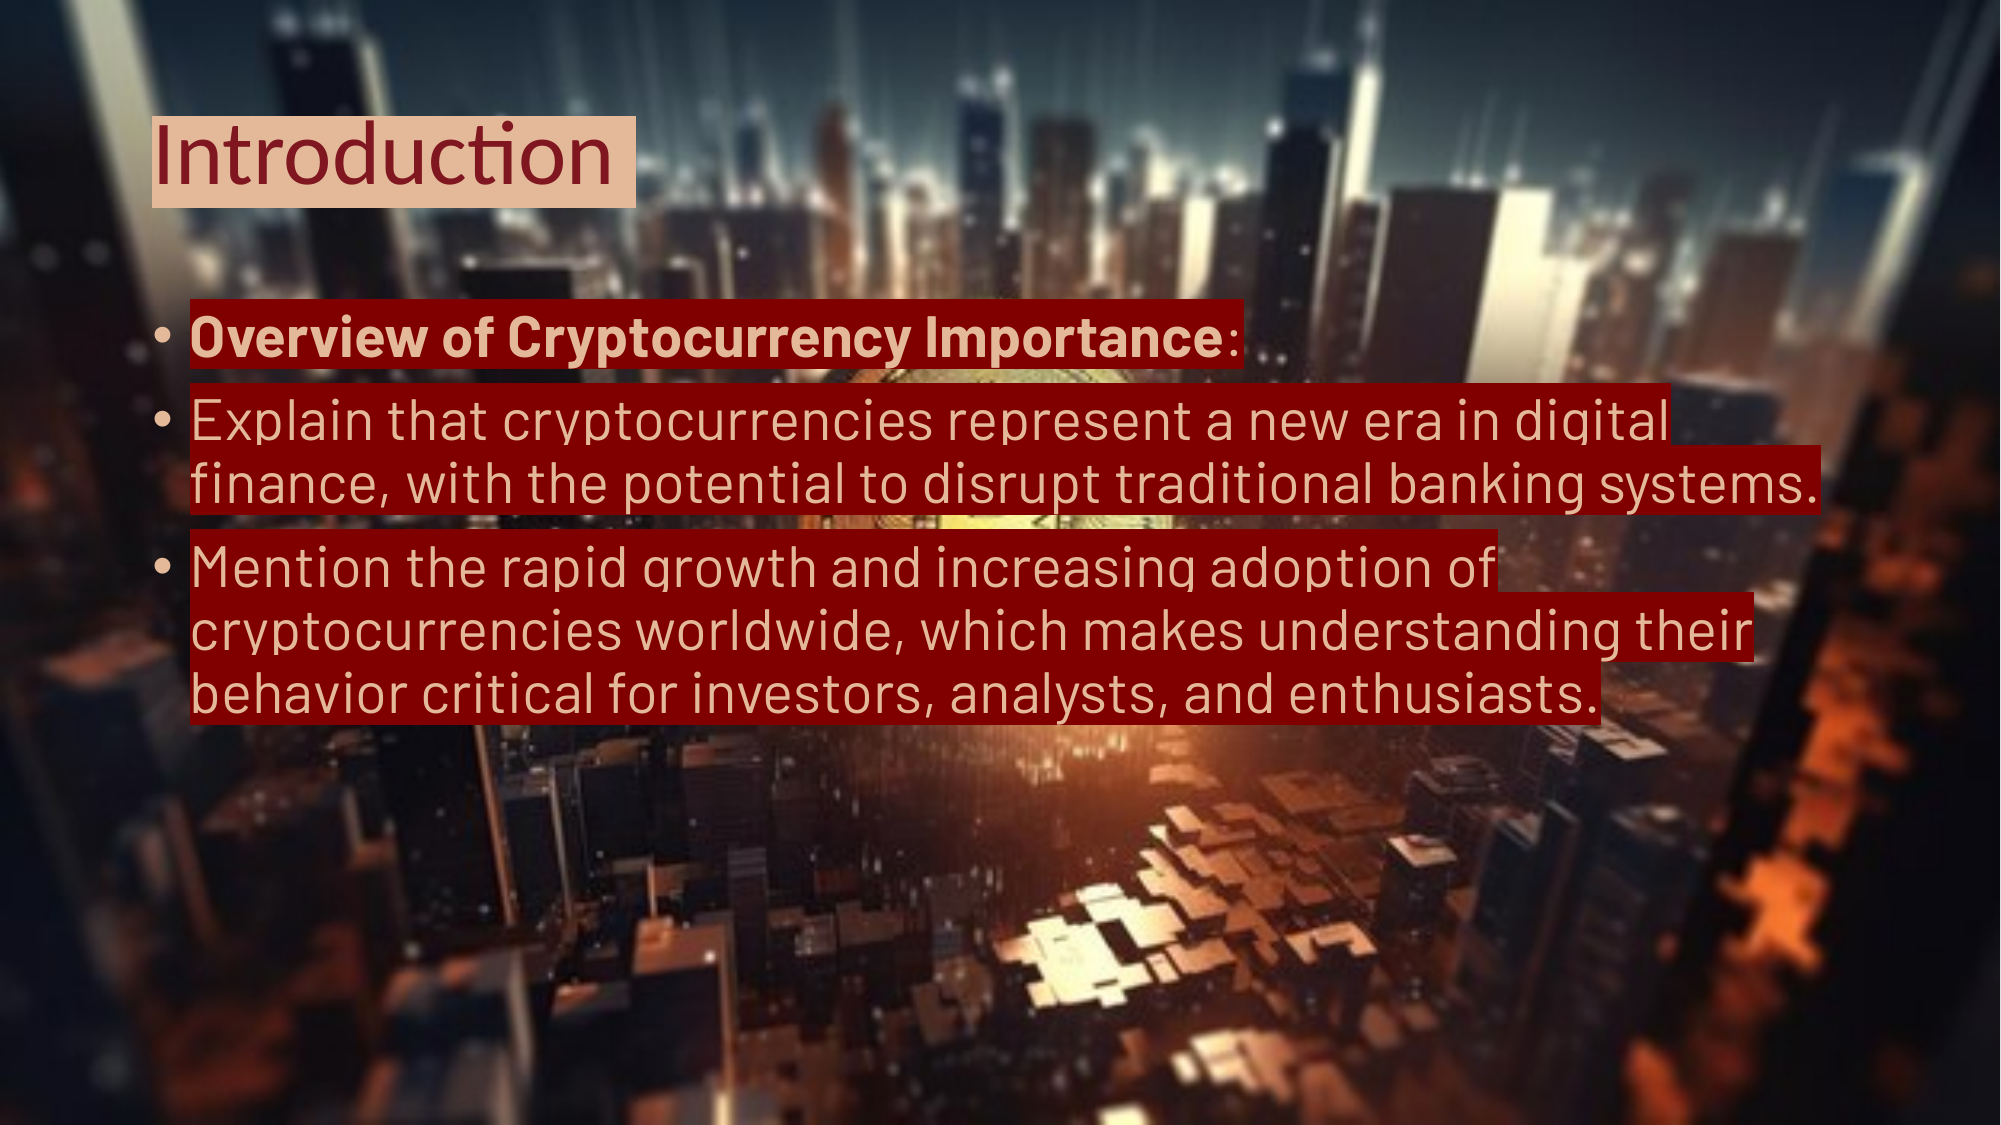

# Introduction
Overview of Cryptocurrency Importance:
Explain that cryptocurrencies represent a new era in digital finance, with the potential to disrupt traditional banking systems.
Mention the rapid growth and increasing adoption of cryptocurrencies worldwide, which makes understanding their behavior critical for investors, analysts, and enthusiasts.